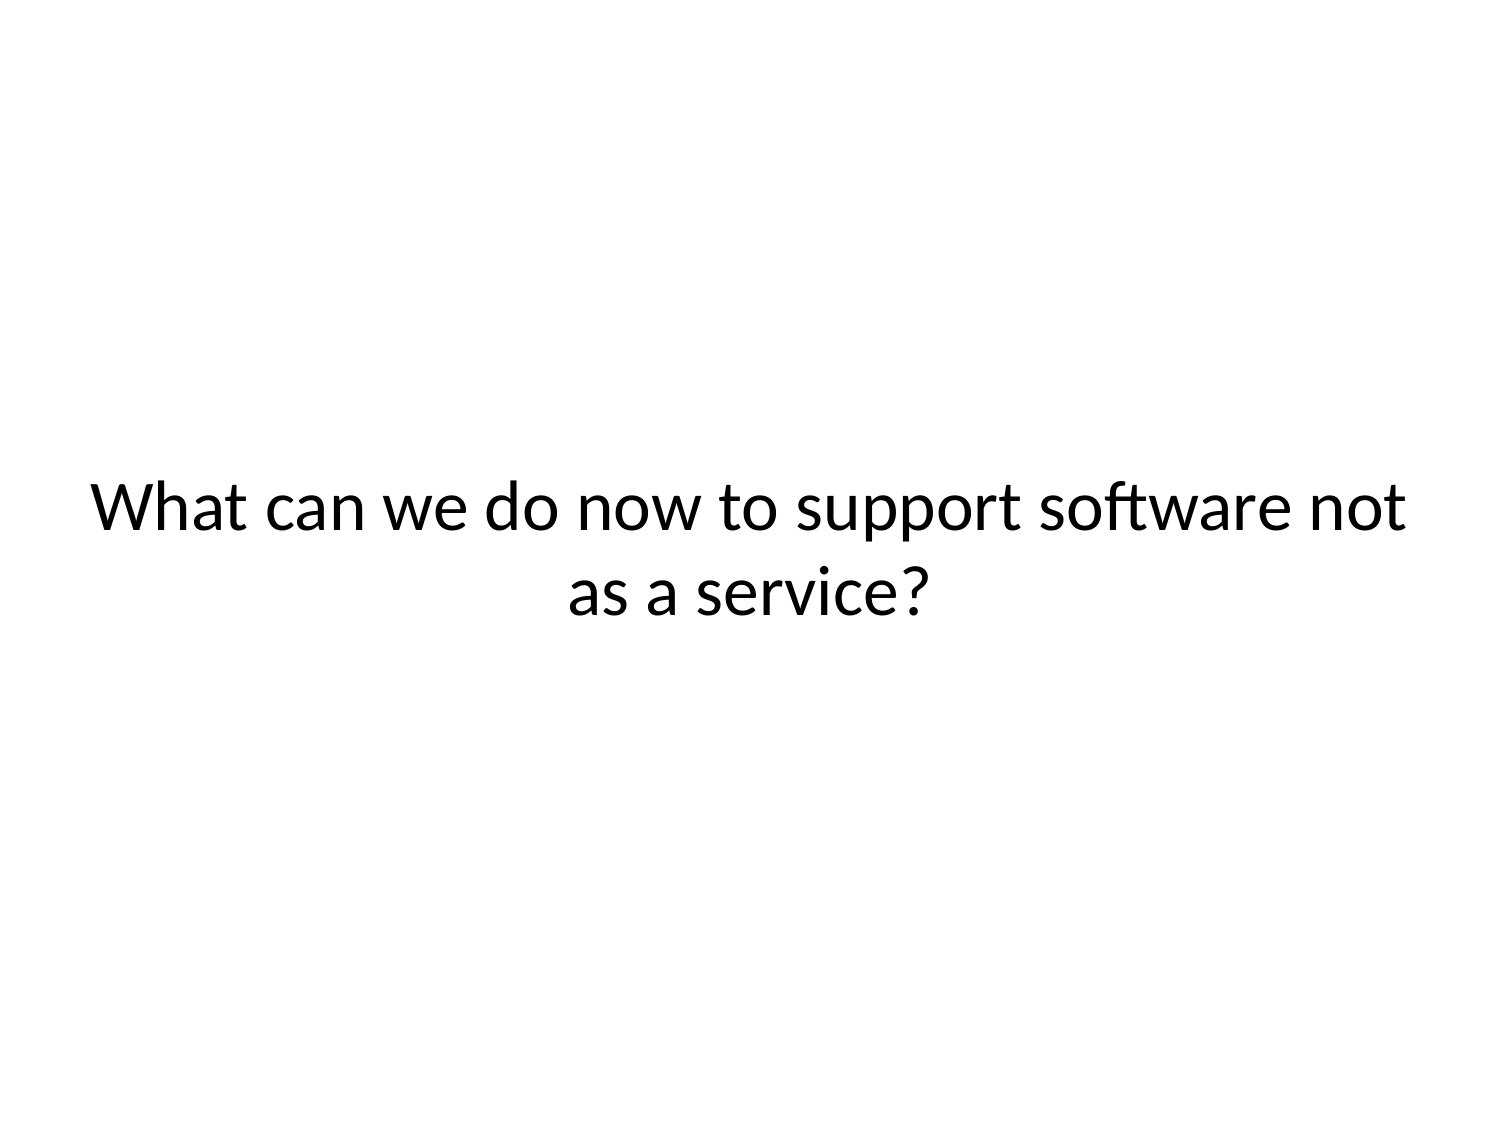

# What can we do now to support software not as a service?